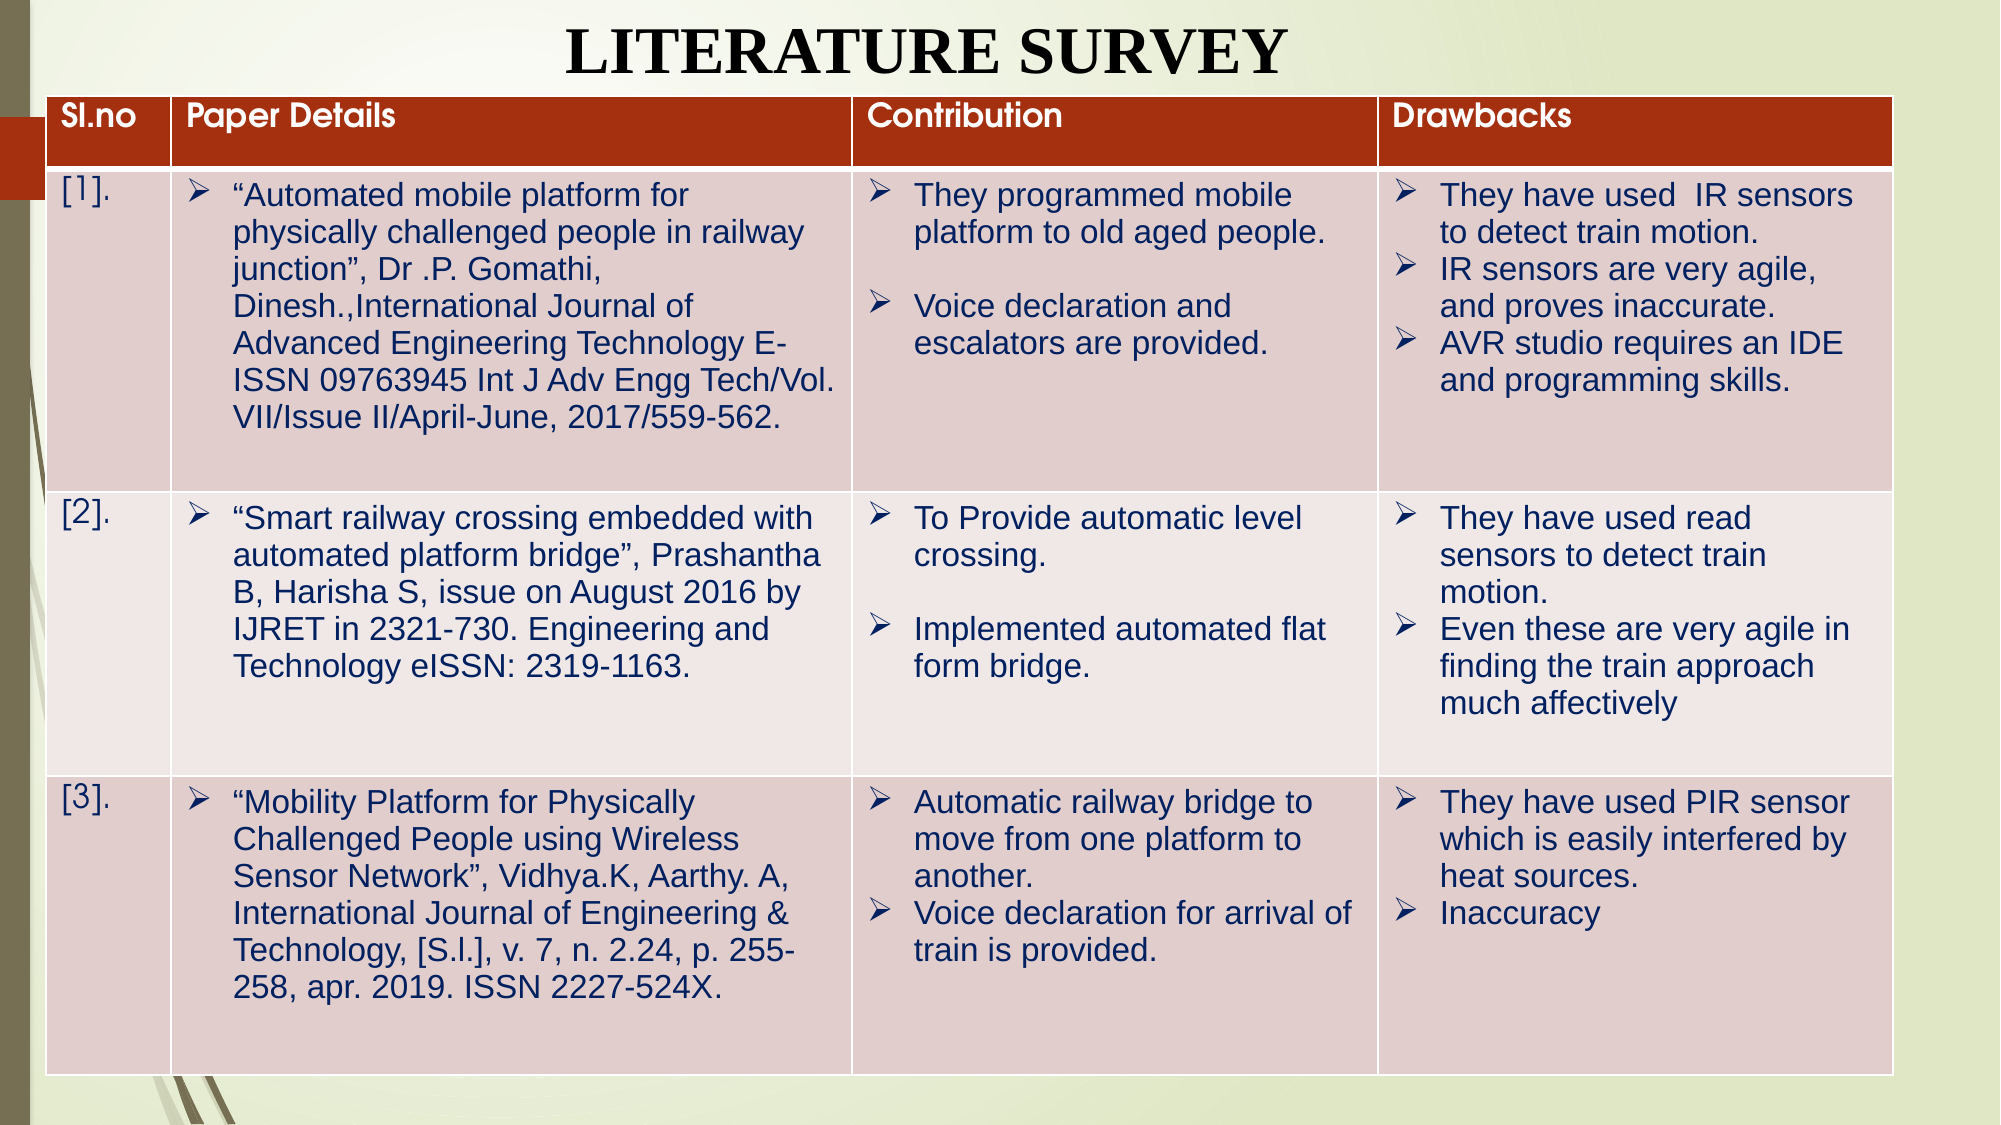

LITERATURE SURVEY
| Sl.no | Paper Details | Contribution | Drawbacks |
| --- | --- | --- | --- |
| [1]. | “Automated mobile platform for physically challenged people in railway junction”, Dr .P. Gomathi, Dinesh.,International Journal of Advanced Engineering Technology E-ISSN 09763945 Int J Adv Engg Tech/Vol. VII/Issue II/April-June, 2017/559-562. | They programmed mobile platform to old aged people. Voice declaration and escalators are provided. | They have used IR sensors to detect train motion. IR sensors are very agile, and proves inaccurate. AVR studio requires an IDE and programming skills. |
| [2]. | “Smart railway crossing embedded with automated platform bridge”, Prashantha B, Harisha S, issue on August 2016 by IJRET in 2321-730. Engineering and Technology eISSN: 2319-1163. | To Provide automatic level crossing. Implemented automated flat form bridge. | They have used read sensors to detect train motion. Even these are very agile in finding the train approach much affectively |
| [3]. | “Mobility Platform for Physically Challenged People using Wireless Sensor Network”, Vidhya.K, Aarthy. A, International Journal of Engineering & Technology, [S.l.], v. 7, n. 2.24, p. 255-258, apr. 2019. ISSN 2227-524X. | Automatic railway bridge to move from one platform to another. Voice declaration for arrival of train is provided. | They have used PIR sensor which is easily interfered by heat sources. Inaccuracy |